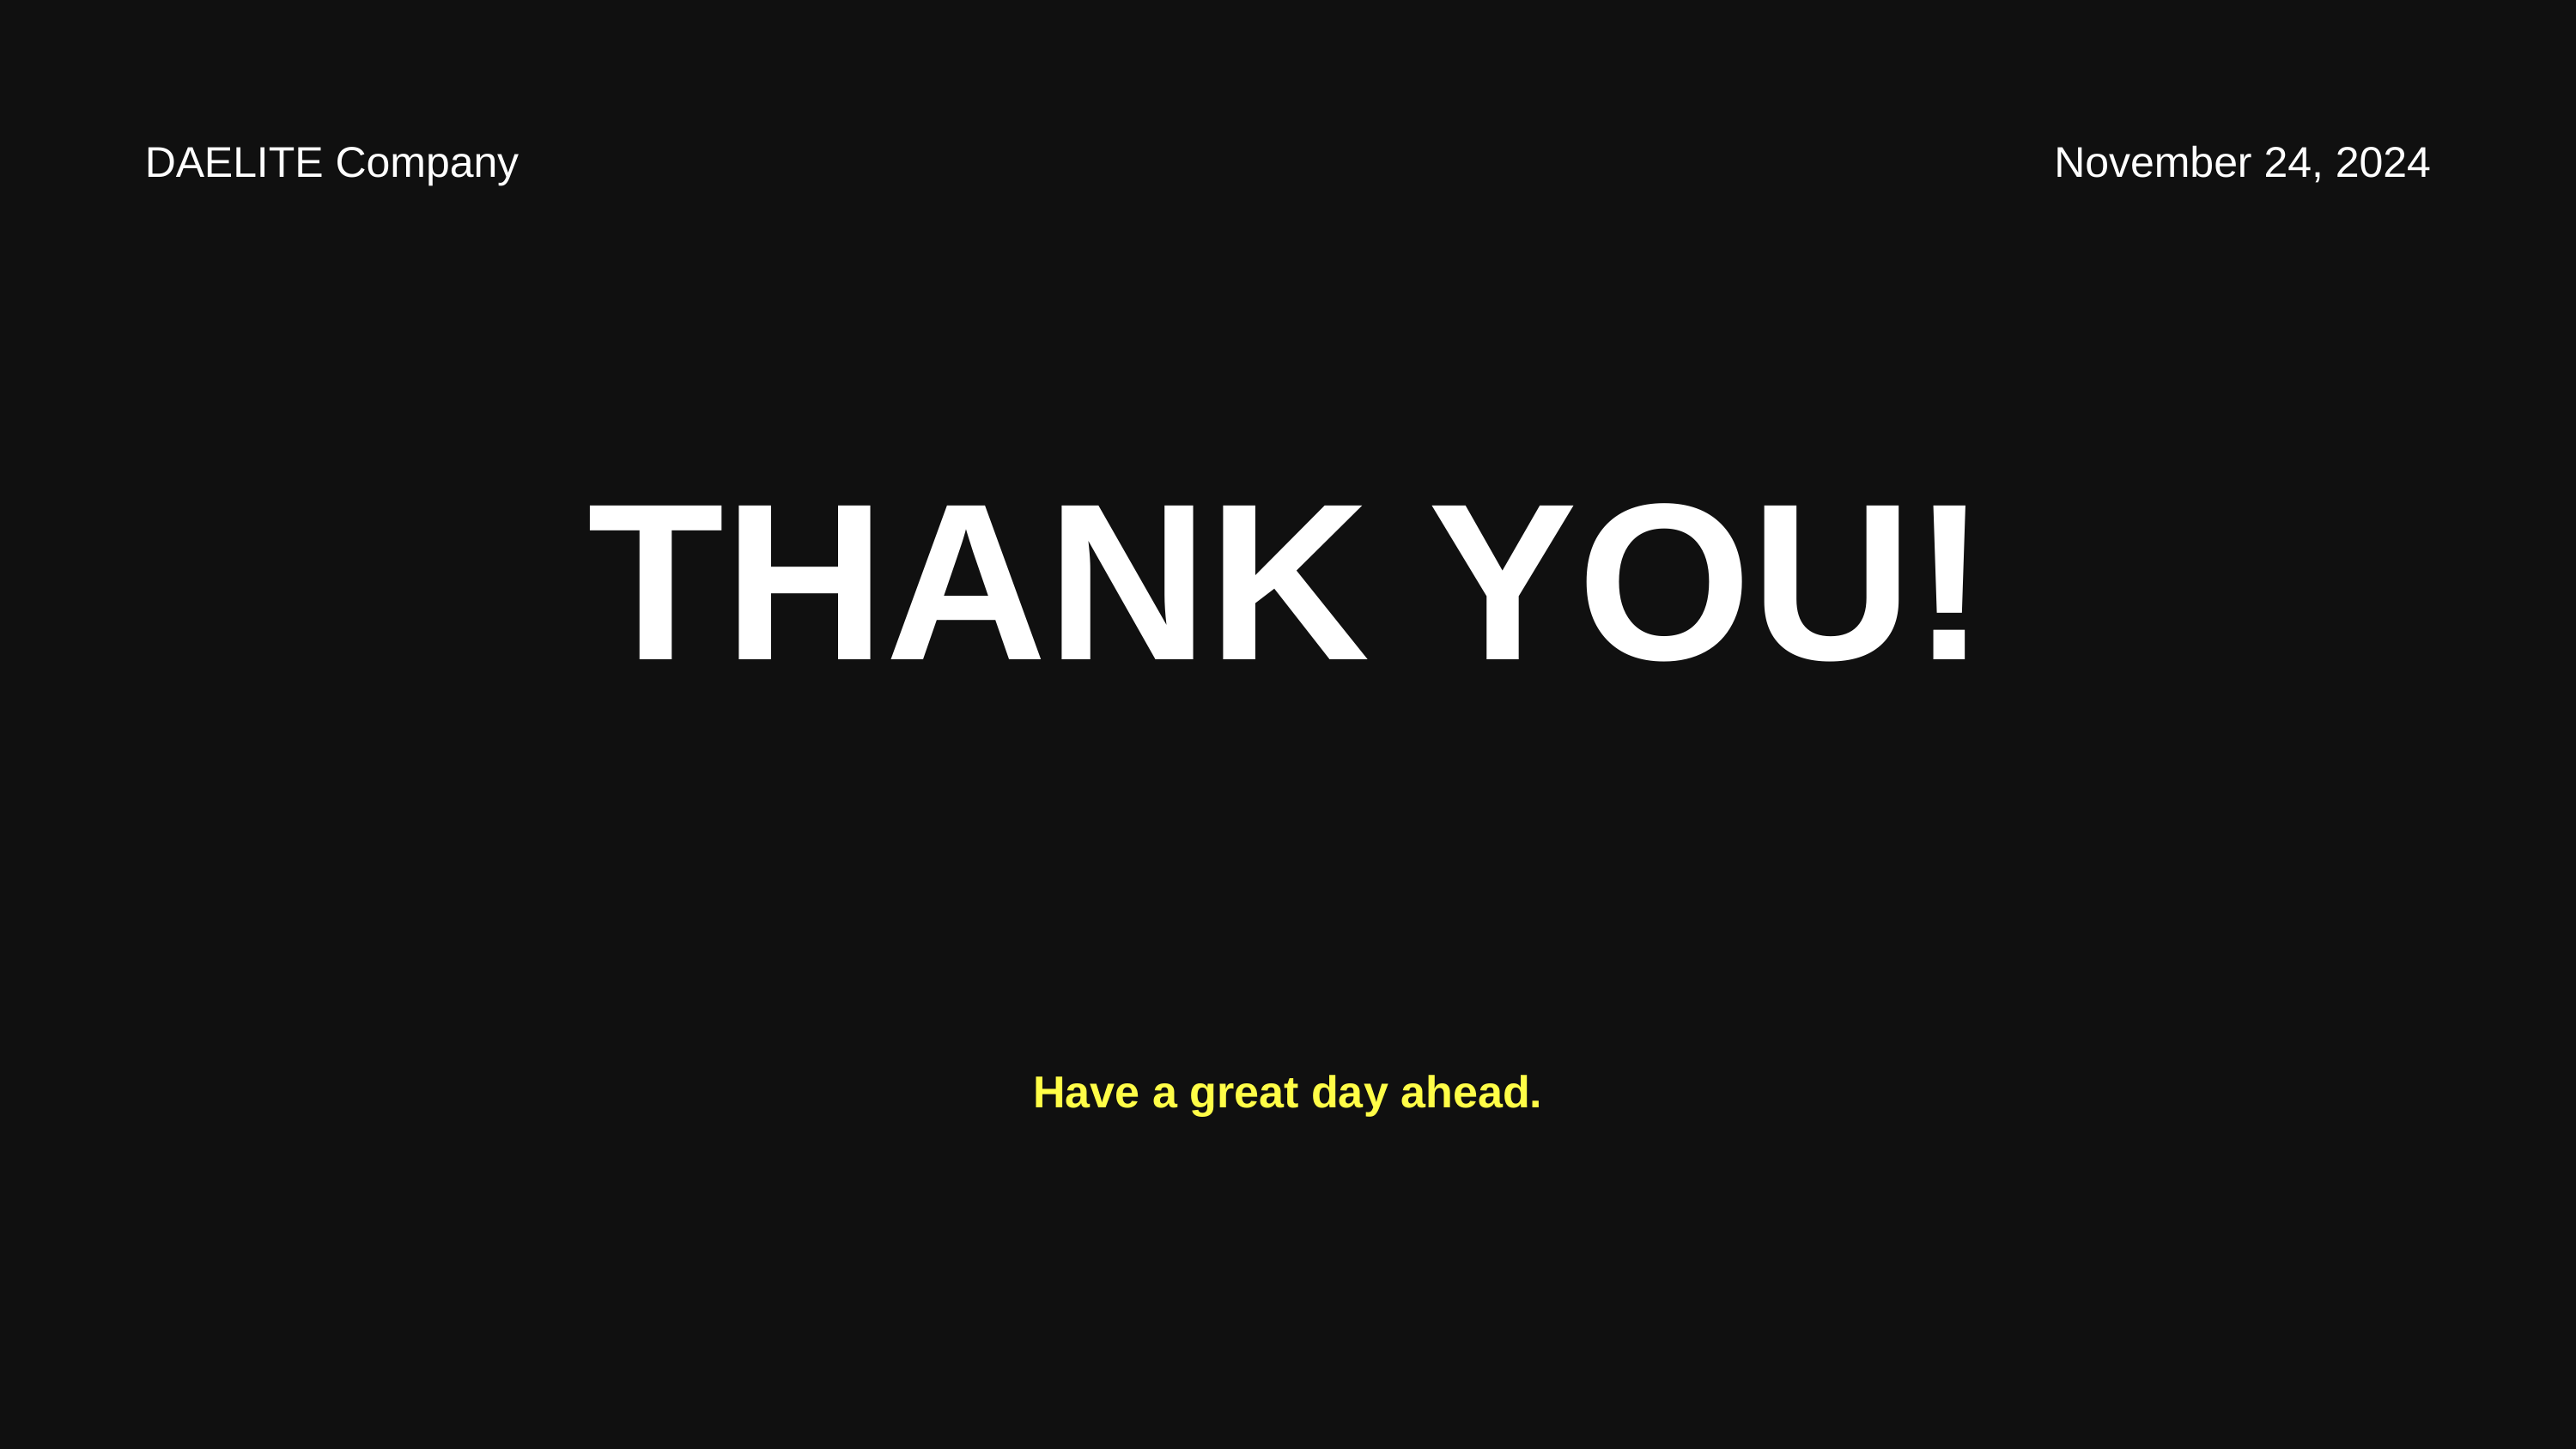

DAELITE Company
November 24, 2024
THANK YOU!
Have a great day ahead.